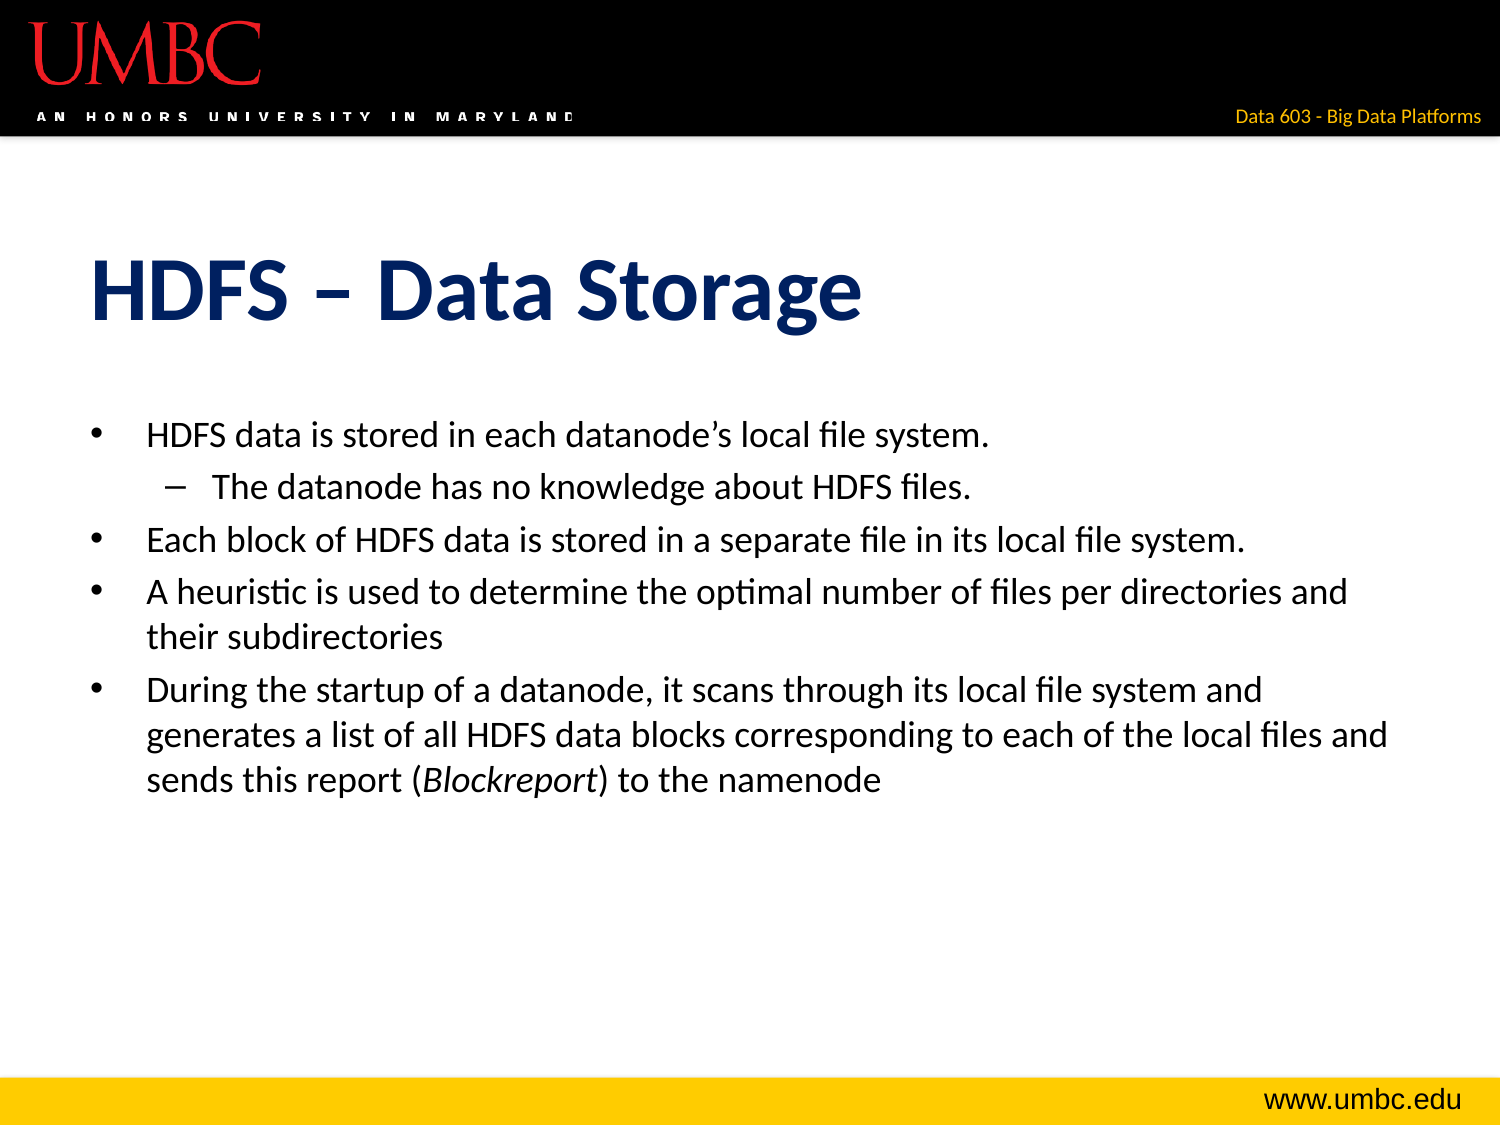

# HDFS – Data Storage
HDFS data is stored in each datanode’s local file system.
The datanode has no knowledge about HDFS files.
Each block of HDFS data is stored in a separate file in its local file system.
A heuristic is used to determine the optimal number of files per directories and their subdirectories
During the startup of a datanode, it scans through its local file system and generates a list of all HDFS data blocks corresponding to each of the local files and sends this report (Blockreport) to the namenode